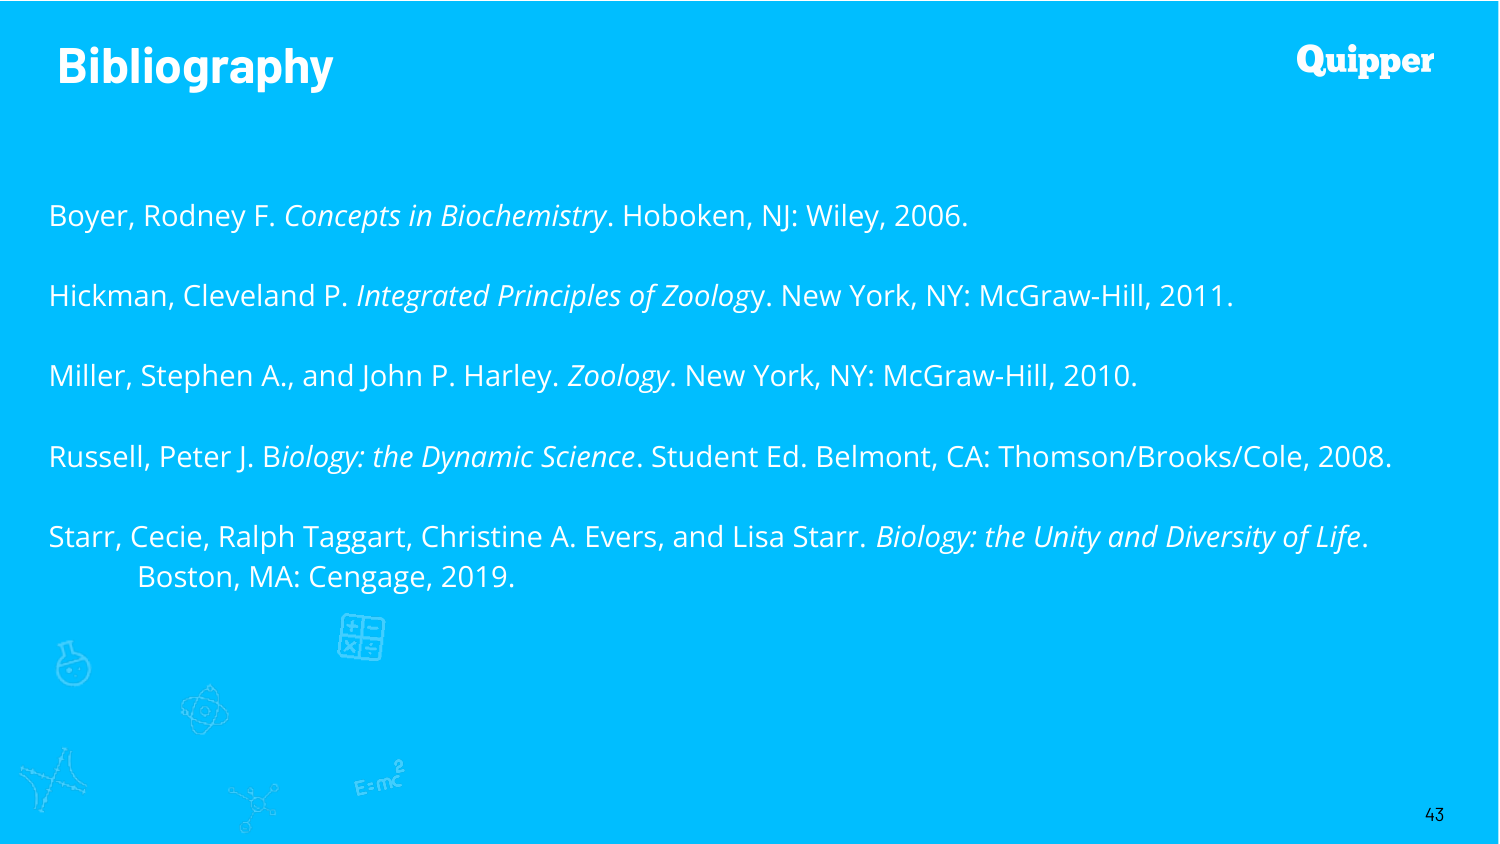

Boyer, Rodney F. Concepts in Biochemistry. Hoboken, NJ: Wiley, 2006.

Hickman, Cleveland P. Integrated Principles of Zoology. New York, NY: McGraw-Hill, 2011.

Miller, Stephen A., and John P. Harley. Zoology. New York, NY: McGraw-Hill, 2010.

Russell, Peter J. Biology: the Dynamic Science. Student Ed. Belmont, CA: Thomson/Brooks/Cole, 2008.

Starr, Cecie, Ralph Taggart, Christine A. Evers, and Lisa Starr. Biology: the Unity and Diversity of Life. Boston, MA: Cengage, 2019.

43